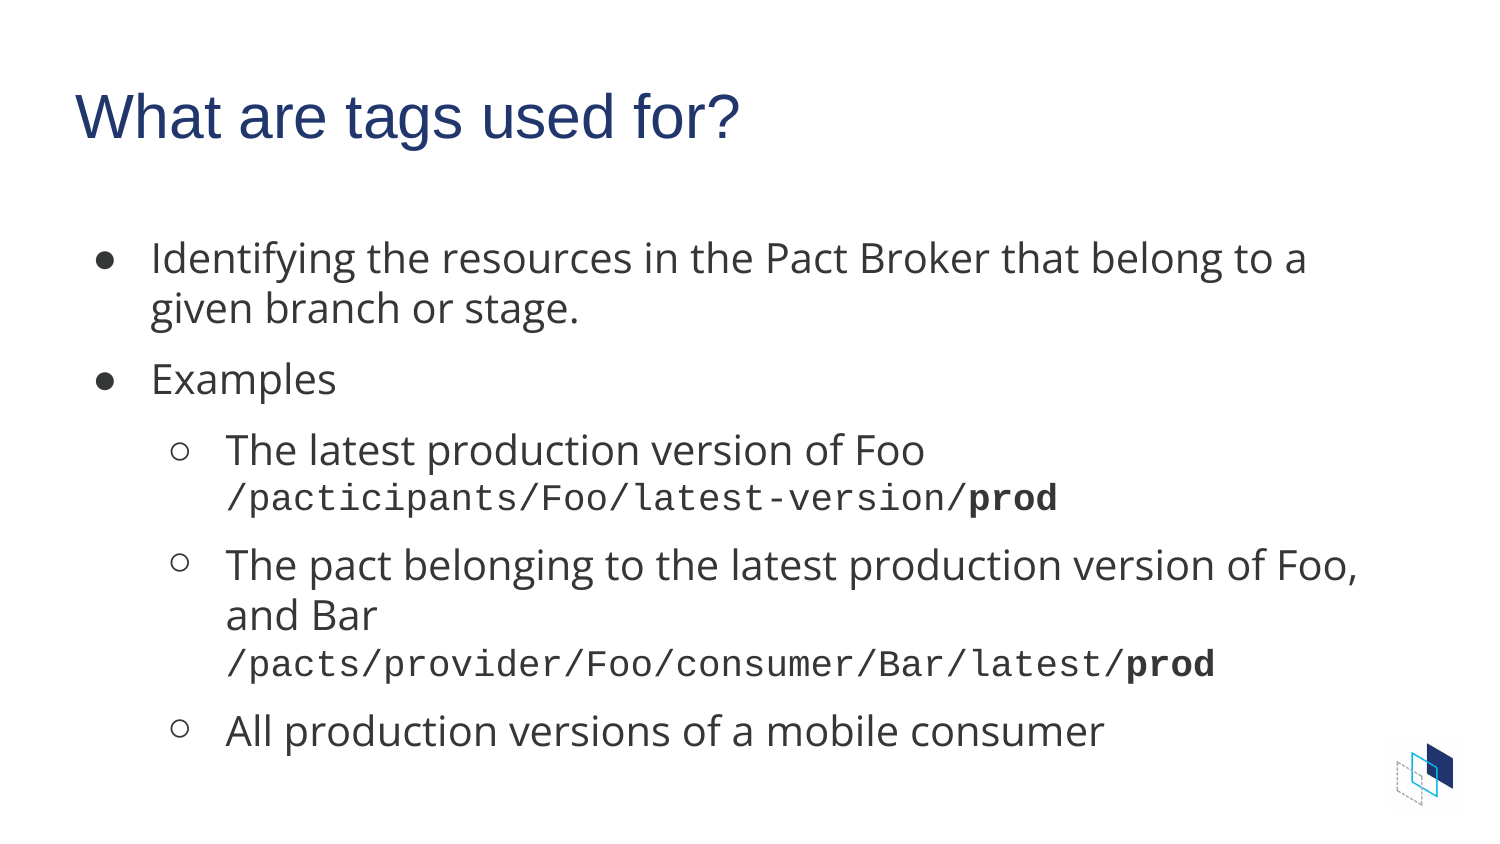

# What are tags used for?
Identifying the resources in the Pact Broker that belong to a given branch or stage.
Examples
The latest production version of Foo /pacticipants/Foo/latest-version/prod
The pact belonging to the latest production version of Foo, and Bar
/pacts/provider/Foo/consumer/Bar/latest/prod
All production versions of a mobile consumer